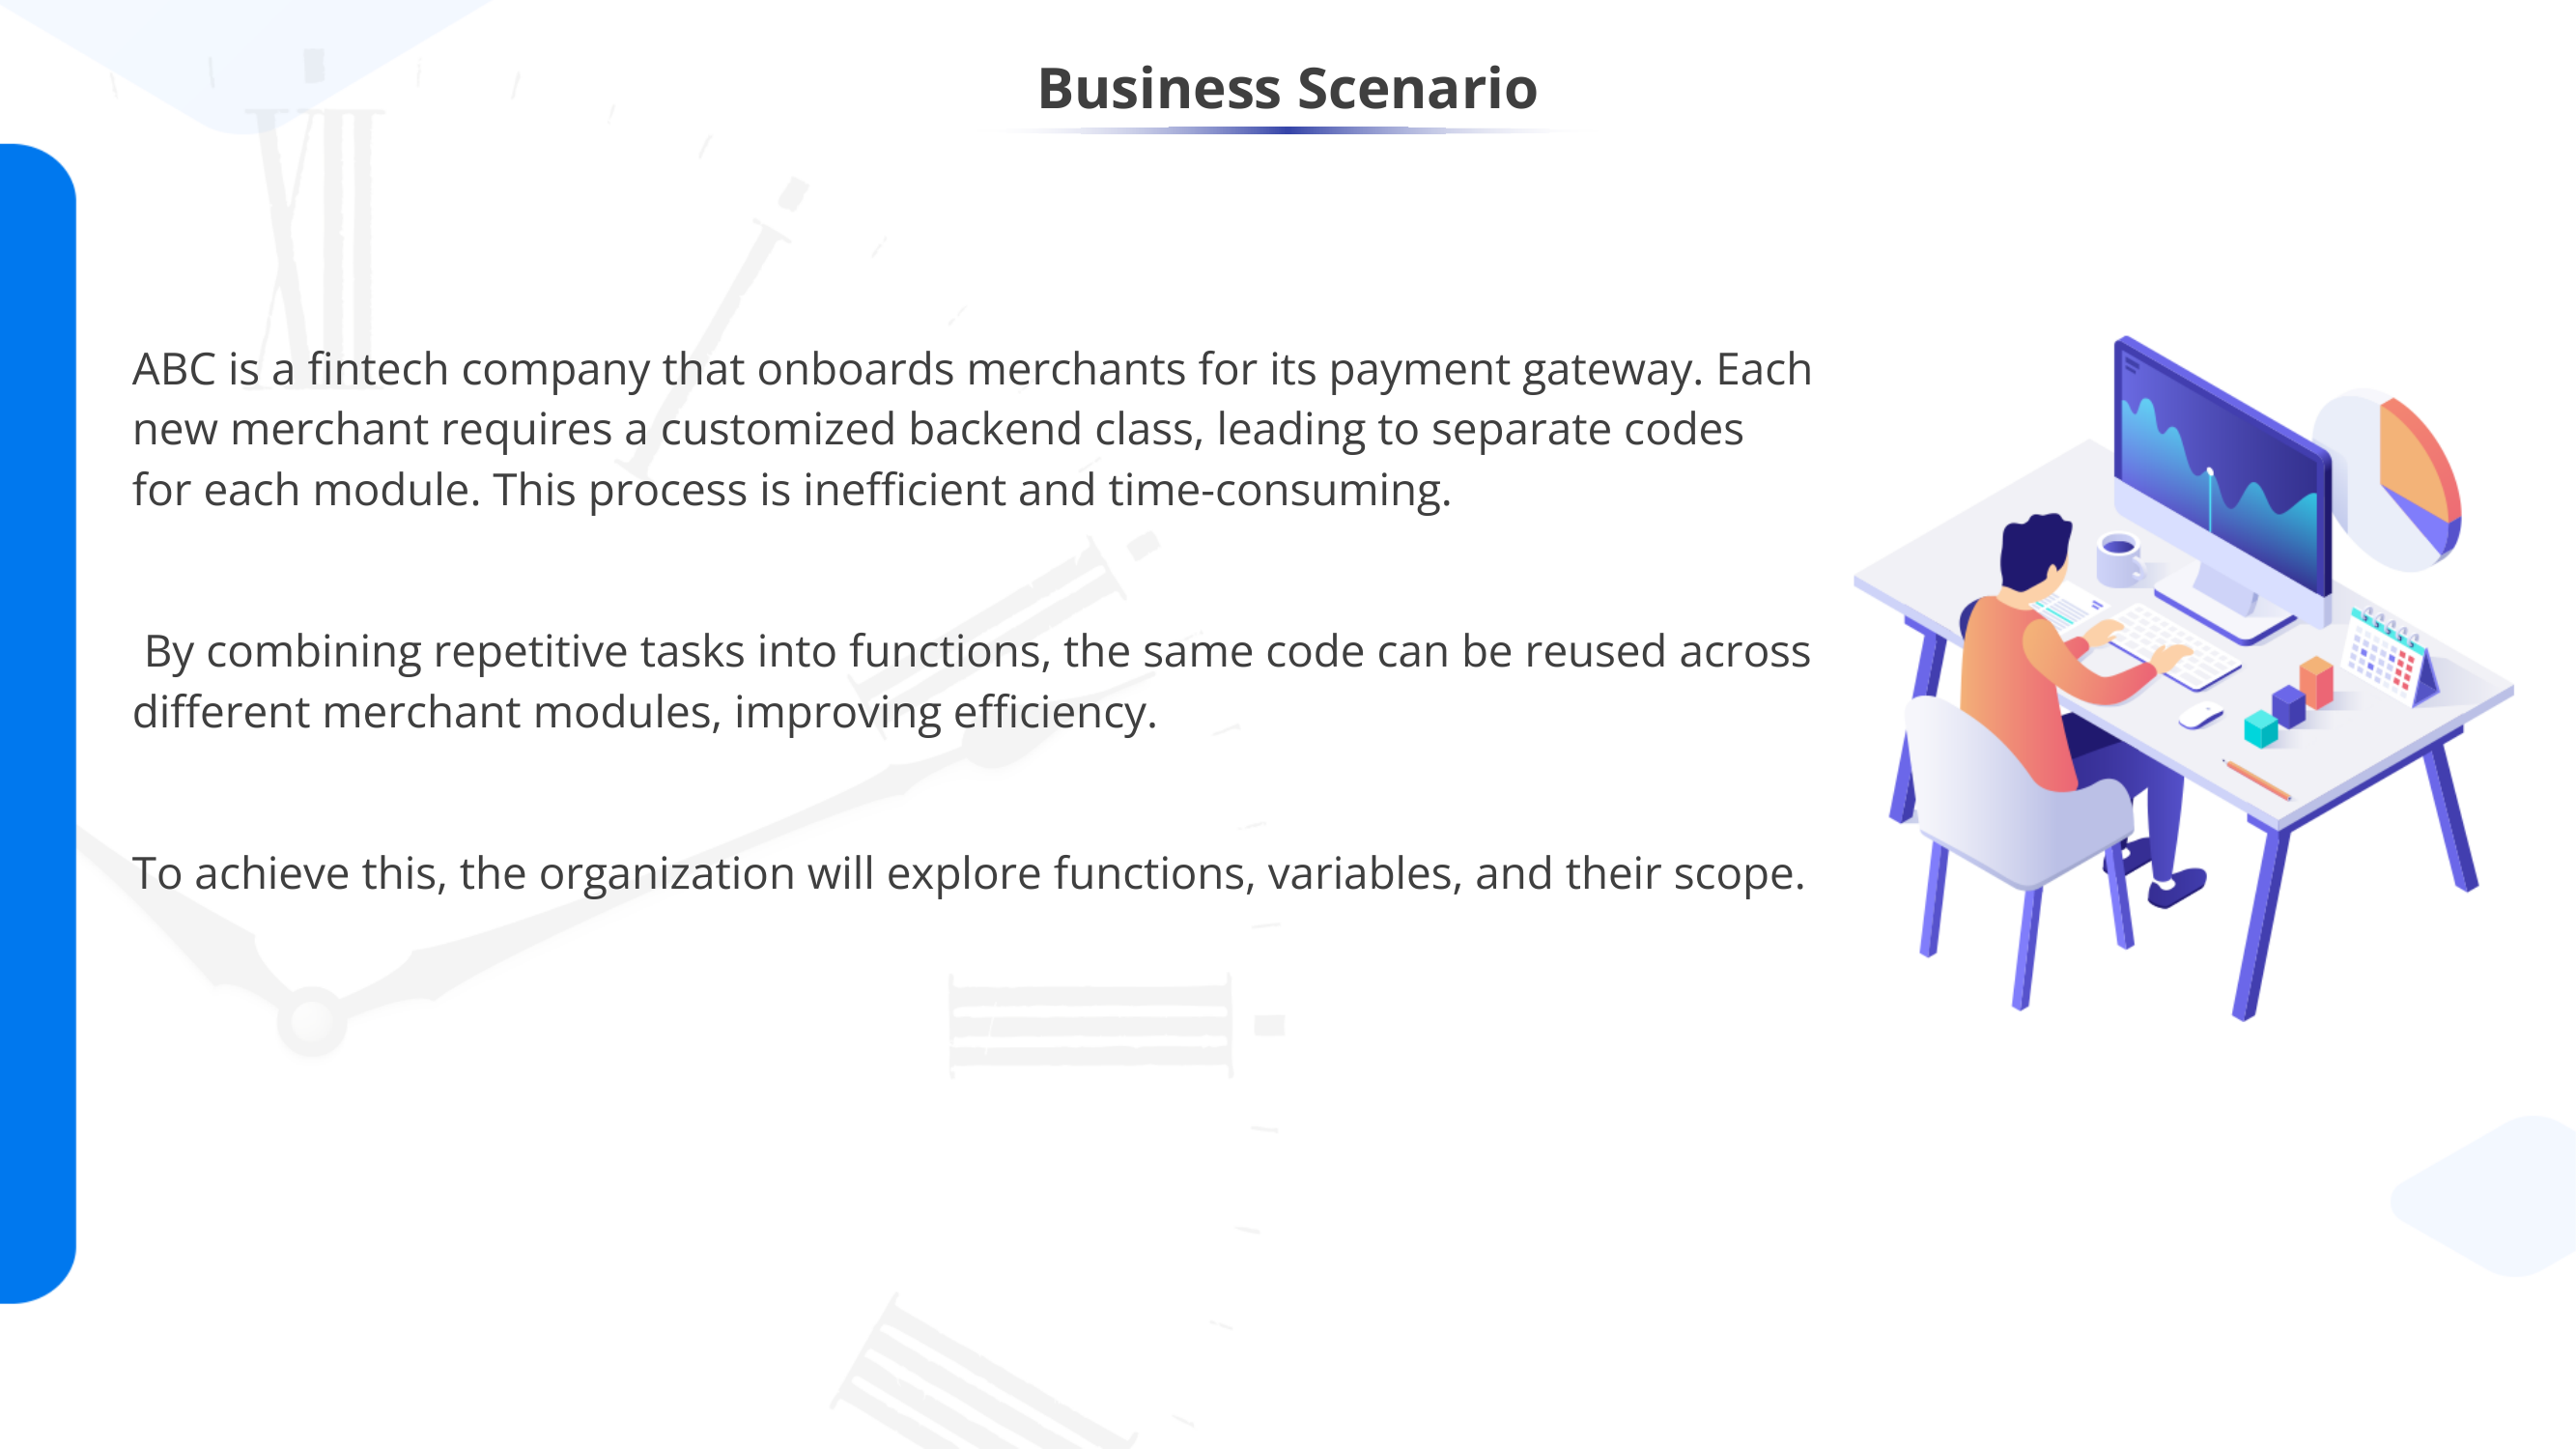

# Business Scenario

ABC is a fintech company that onboards merchants for its payment gateway. Each new merchant requires a customized backend class, leading to separate codes for each module. This process is inefficient and time-consuming.

 By combining repetitive tasks into functions, the same code can be reused across different merchant modules, improving efficiency.

To achieve this, the organization will explore functions, variables, and their scope.